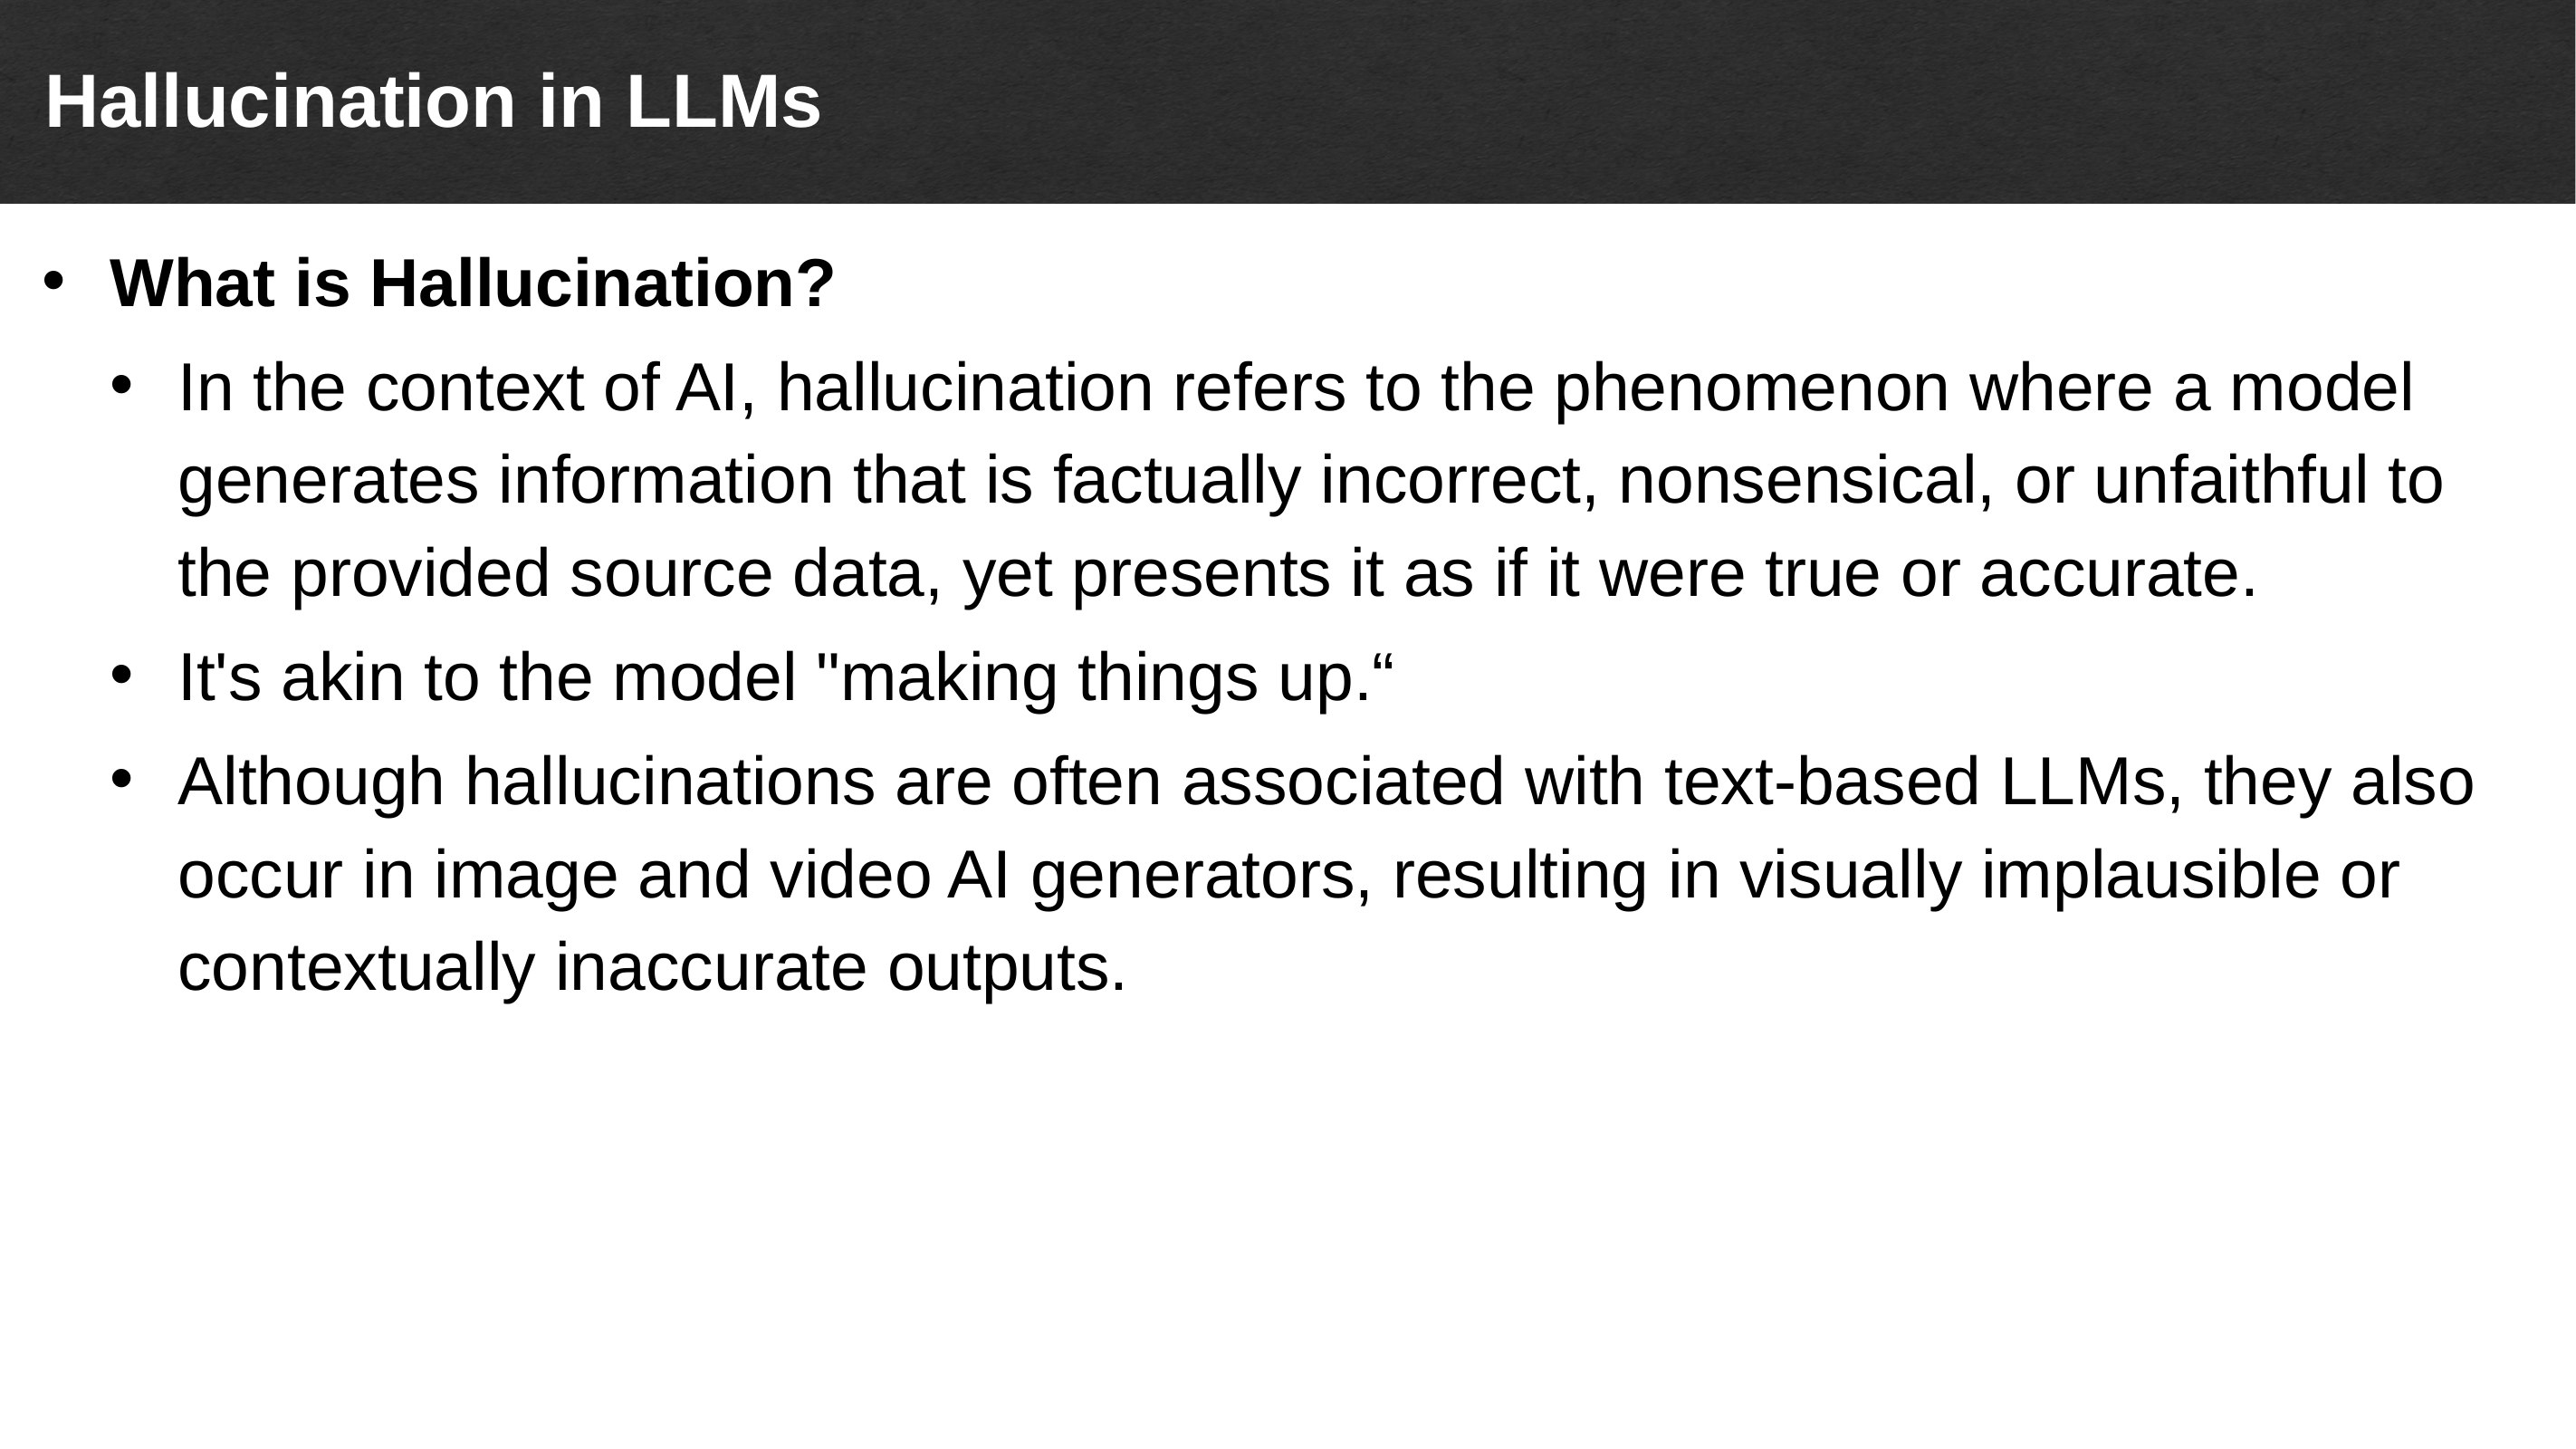

Hallucination in LLMs
What is Hallucination?
In the context of AI, hallucination refers to the phenomenon where a model generates information that is factually incorrect, nonsensical, or unfaithful to the provided source data, yet presents it as if it were true or accurate.
It's akin to the model "making things up.“
Although hallucinations are often associated with text-based LLMs, they also occur in image and video AI generators, resulting in visually implausible or contextually inaccurate outputs.

# Cyber Securi ty and Cyber Risks